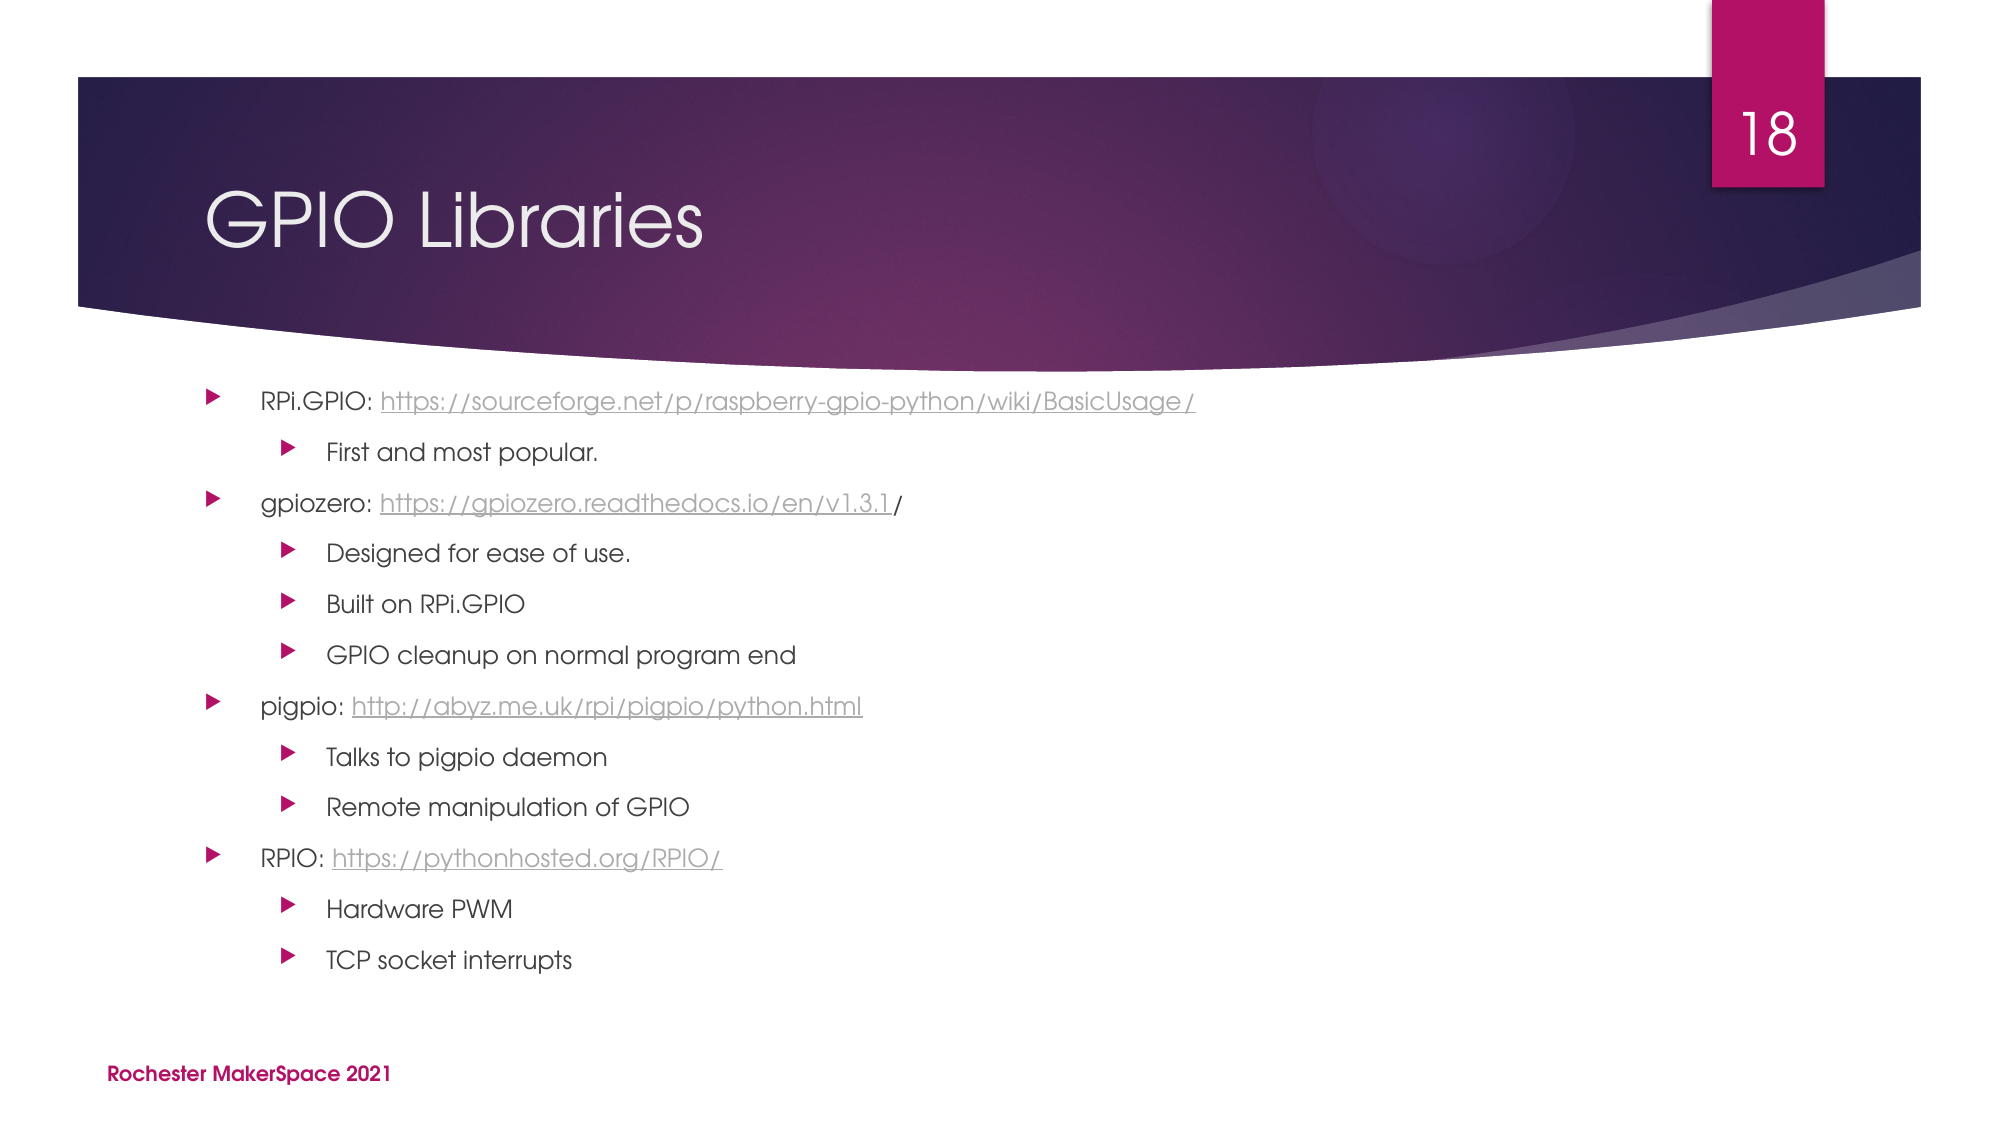

18
# GPIO Libraries
RPi.GPIO: https://sourceforge.net/p/raspberry-gpio-python/wiki/BasicUsage/
First and most popular.
gpiozero: https://gpiozero.readthedocs.io/en/v1.3.1/
Designed for ease of use.
Built on RPi.GPIO
GPIO cleanup on normal program end
pigpio: http://abyz.me.uk/rpi/pigpio/python.html
Talks to pigpio daemon
Remote manipulation of GPIO
RPIO: https://pythonhosted.org/RPIO/
Hardware PWM
TCP socket interrupts
Rochester MakerSpace 2021